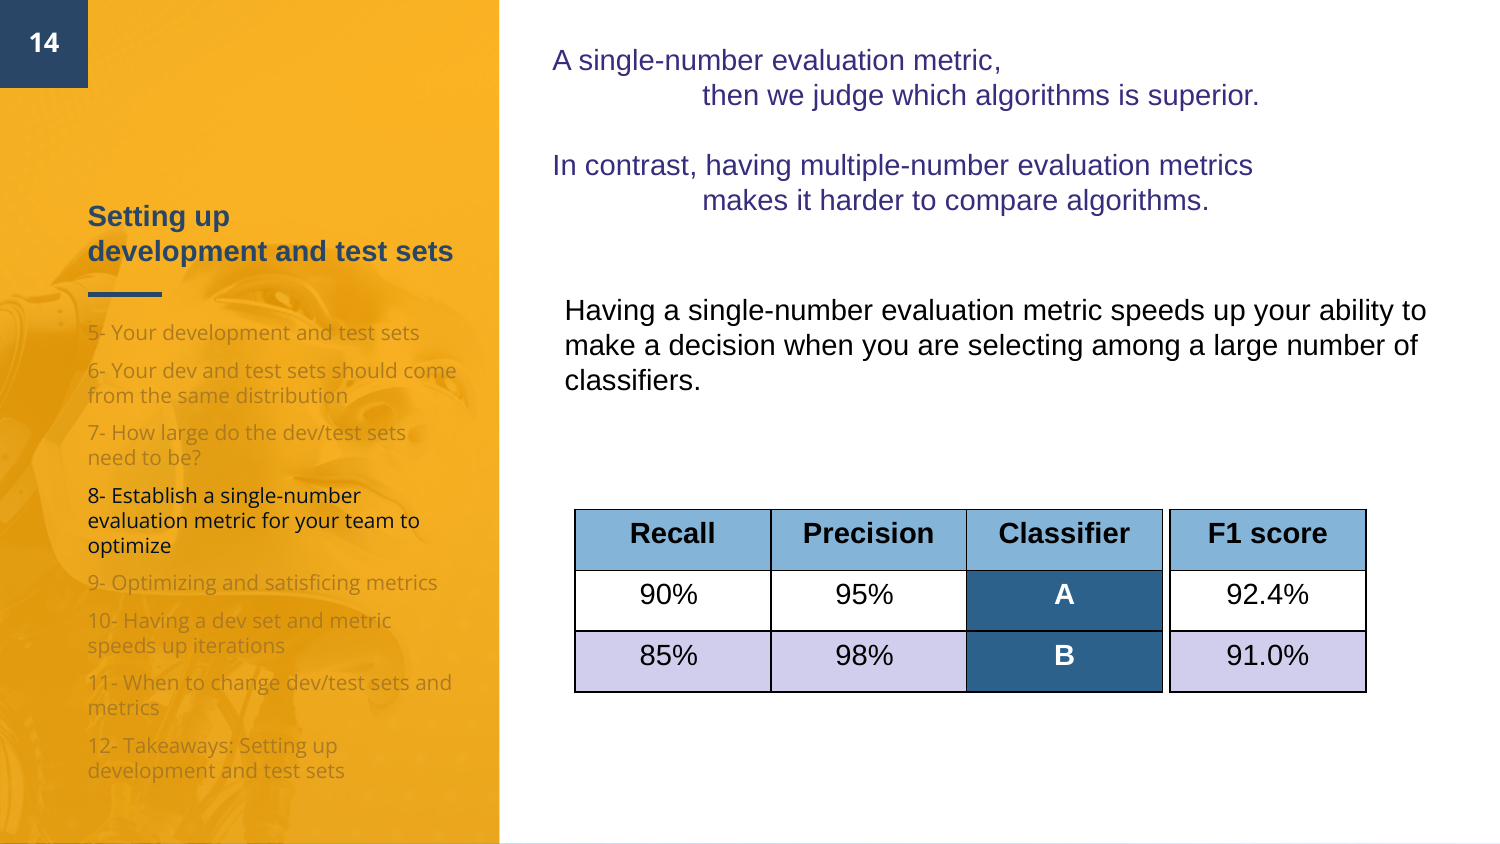

14
A single-number evaluation metric​,
	then we judge which algorithms is superior.

In contrast, having multiple-number evaluation metrics
	makes it harder to compare algorithms.
# Setting up development and test sets
Having a single-number evaluation metric speeds up your ability to make a decision when you are selecting among a large number of classifiers.
5- Your development and test sets
6- Your dev and test sets should come from the same distribution
7- How large do the dev/test sets need to be?
8- Establish a single-number evaluation metric for your team to optimize
9- Optimizing and satisficing metrics
10- Having a dev set and metric speeds up iterations
11- When to change dev/test sets and metrics
12- Takeaways: Setting up development and test sets
| Recall | Precision | Classifier |
| --- | --- | --- |
| 90% | 95% | A |
| 85% | 98% | B |
| F1 score |
| --- |
| 92.4% |
| 91.0% |